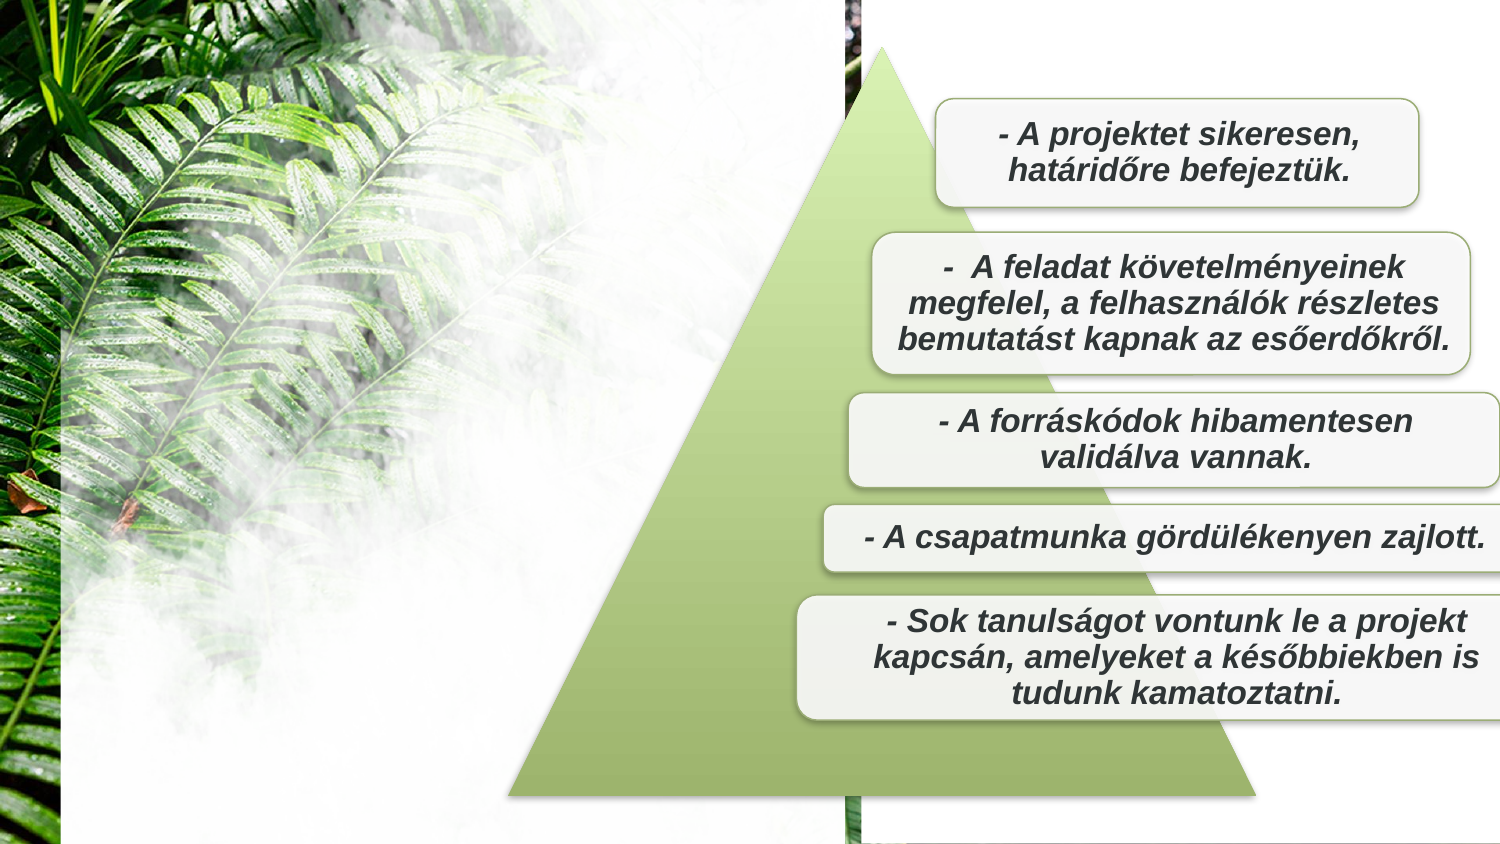

- A projektet sikeresen, határidőre befejeztük.
-  A feladat követelményeinek megfelel, a felhasználók részletes bemutatást kapnak az esőerdőkről.
- A forráskódok hibamentesen validálva vannak.
- A csapatmunka gördülékenyen zajlott.
- Sok tanulságot vontunk le a projekt kapcsán, amelyeket a későbbiekben is tudunk kamatoztatni.